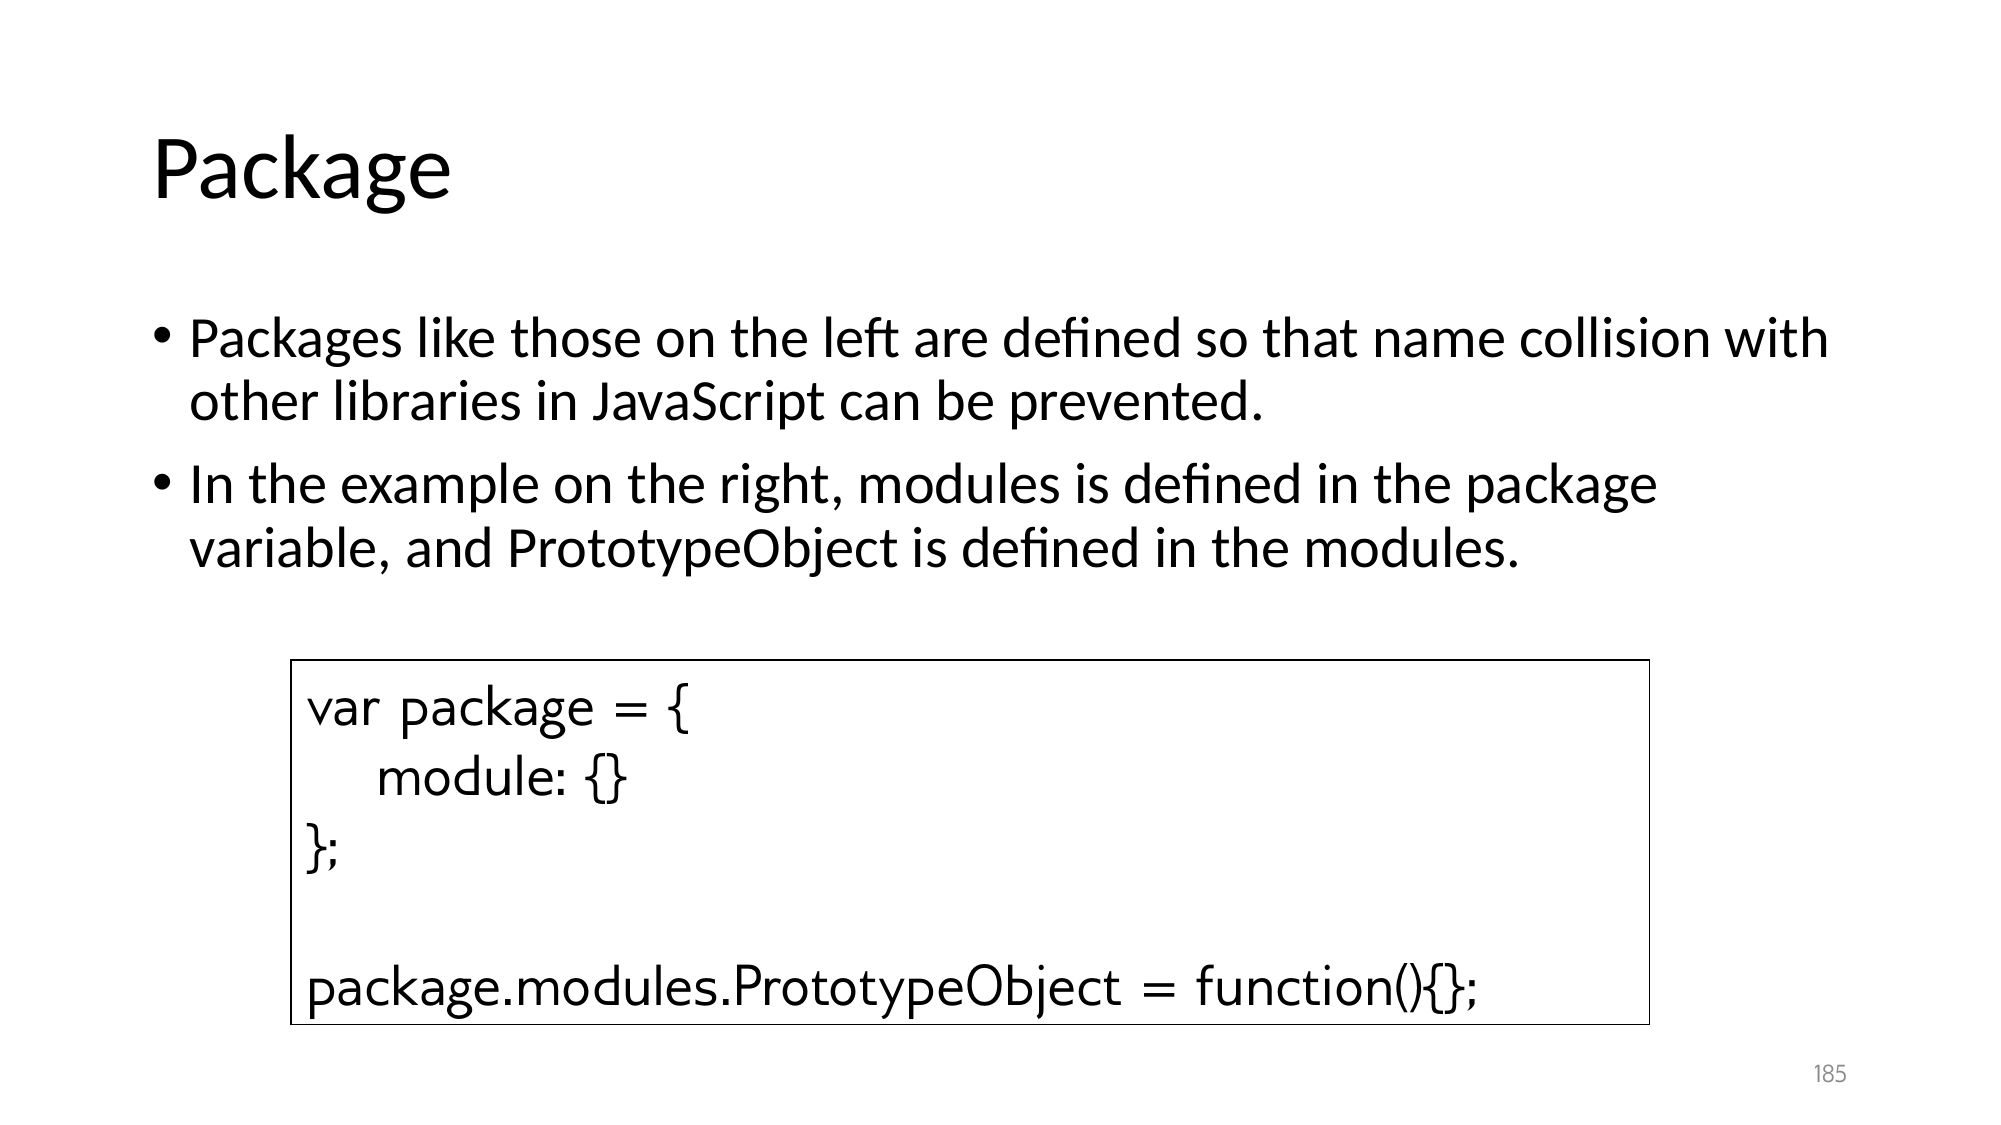

# Package
Packages like those on the left are defined so that name collision with other libraries in JavaScript can be prevented.
In the example on the right, modules is defined in the package variable, and PrototypeObject is defined in the modules.
var package = {
    module: {}
};

package.modules.PrototypeObject = function(){};
185